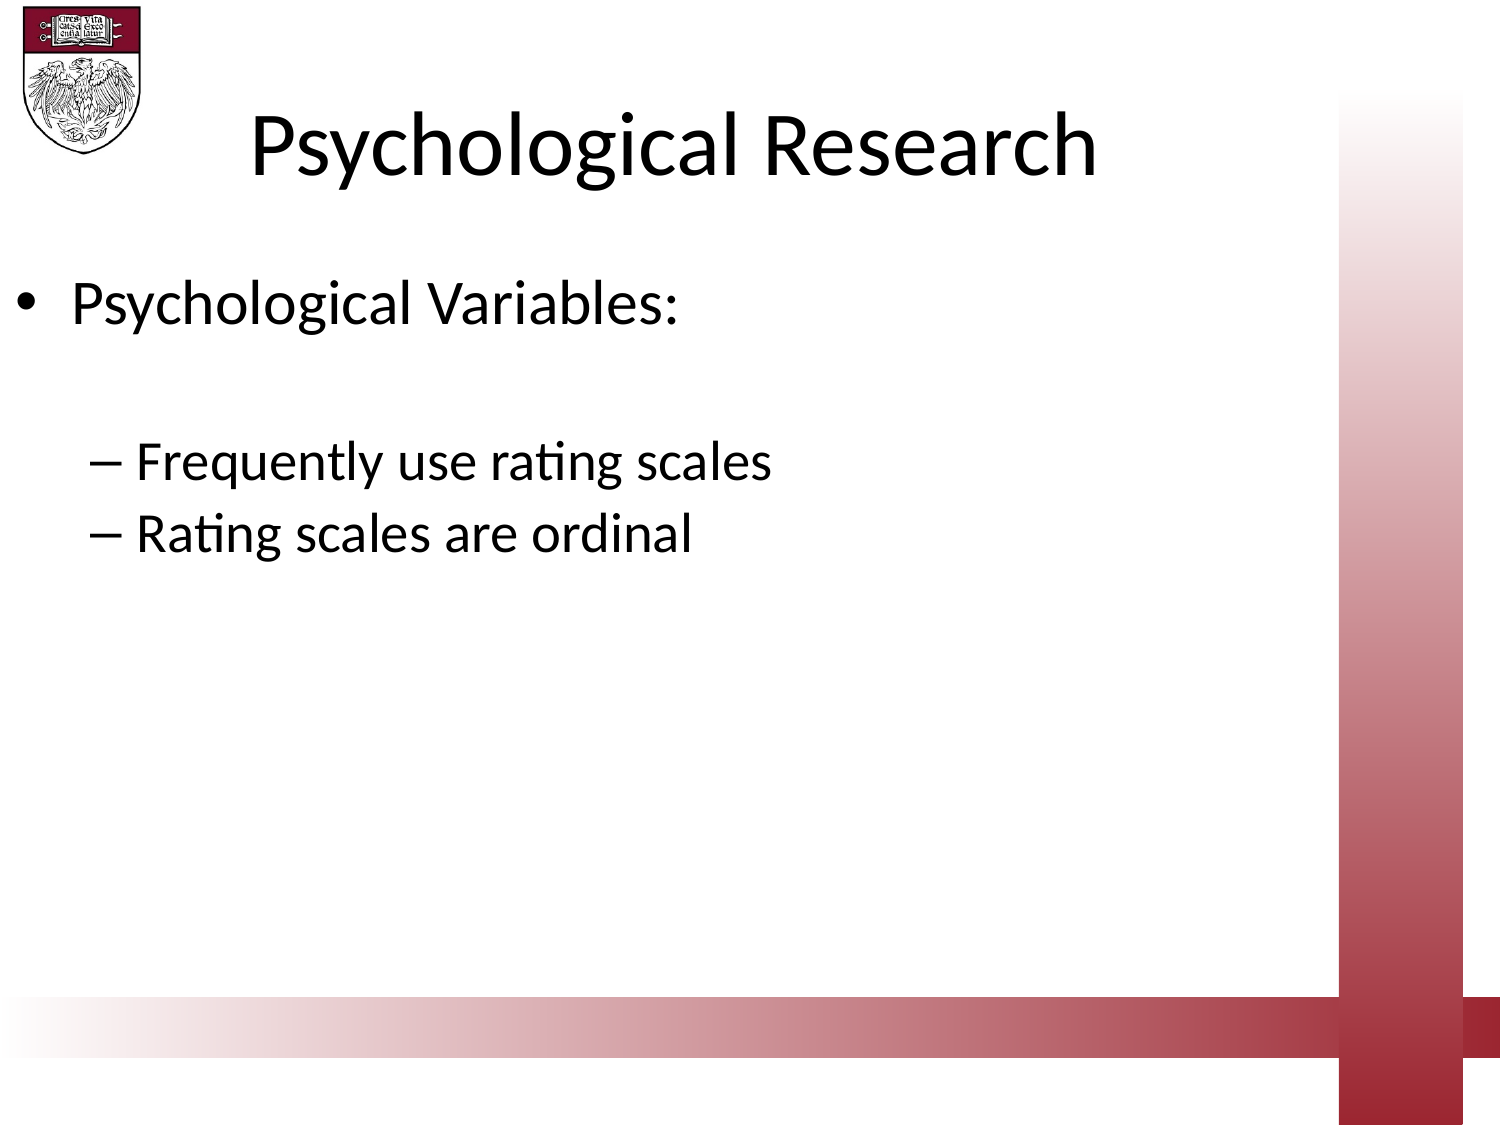

Psychological Research
Psychological Variables:

Frequently use rating scales
Rating scales are ordinal